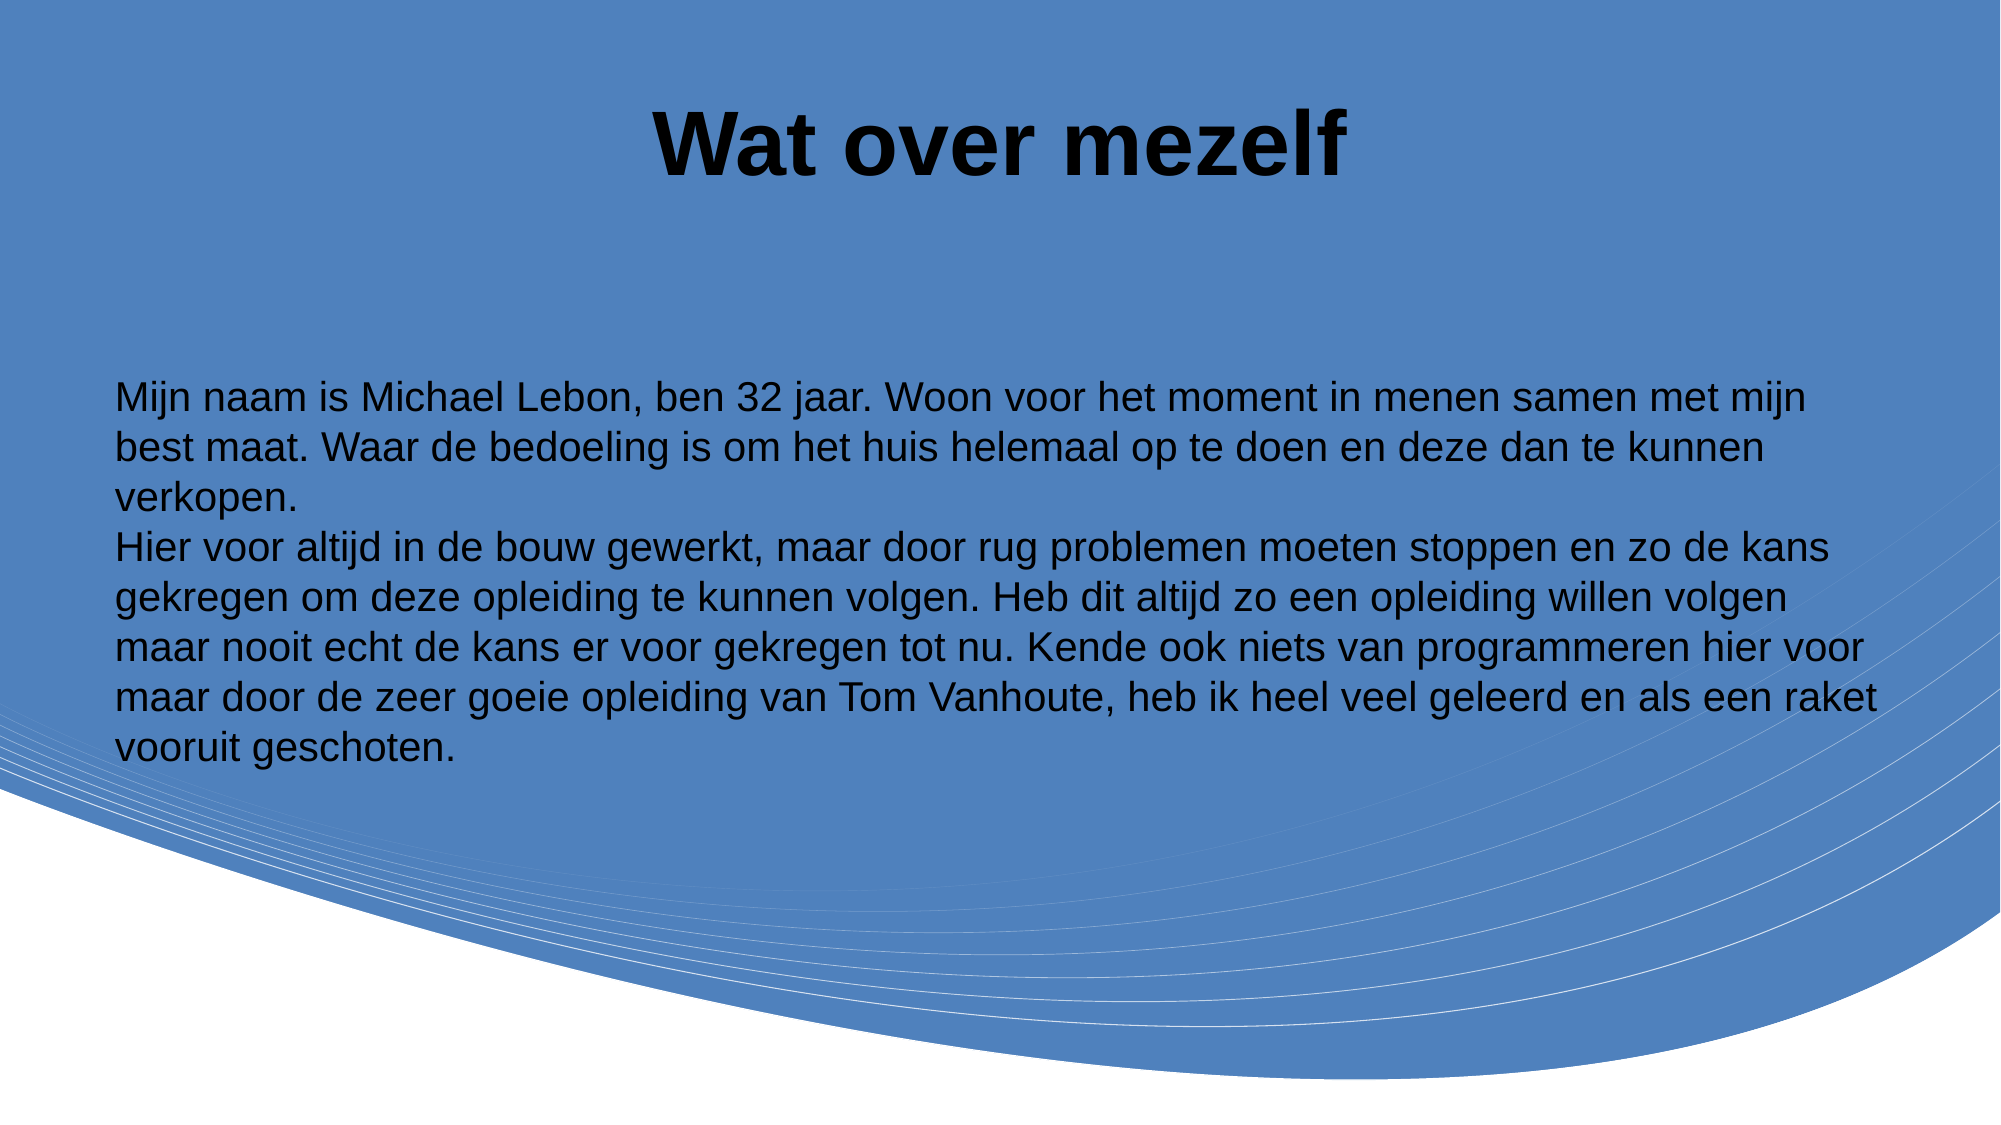

# Wat over mezelf
Mijn naam is Michael Lebon, ben 32 jaar. Woon voor het moment in menen samen met mijn best maat. Waar de bedoeling is om het huis helemaal op te doen en deze dan te kunnen verkopen.
Hier voor altijd in de bouw gewerkt, maar door rug problemen moeten stoppen en zo de kans gekregen om deze opleiding te kunnen volgen. Heb dit altijd zo een opleiding willen volgen maar nooit echt de kans er voor gekregen tot nu. Kende ook niets van programmeren hier voor maar door de zeer goeie opleiding van Tom Vanhoute, heb ik heel veel geleerd en als een raket vooruit geschoten.